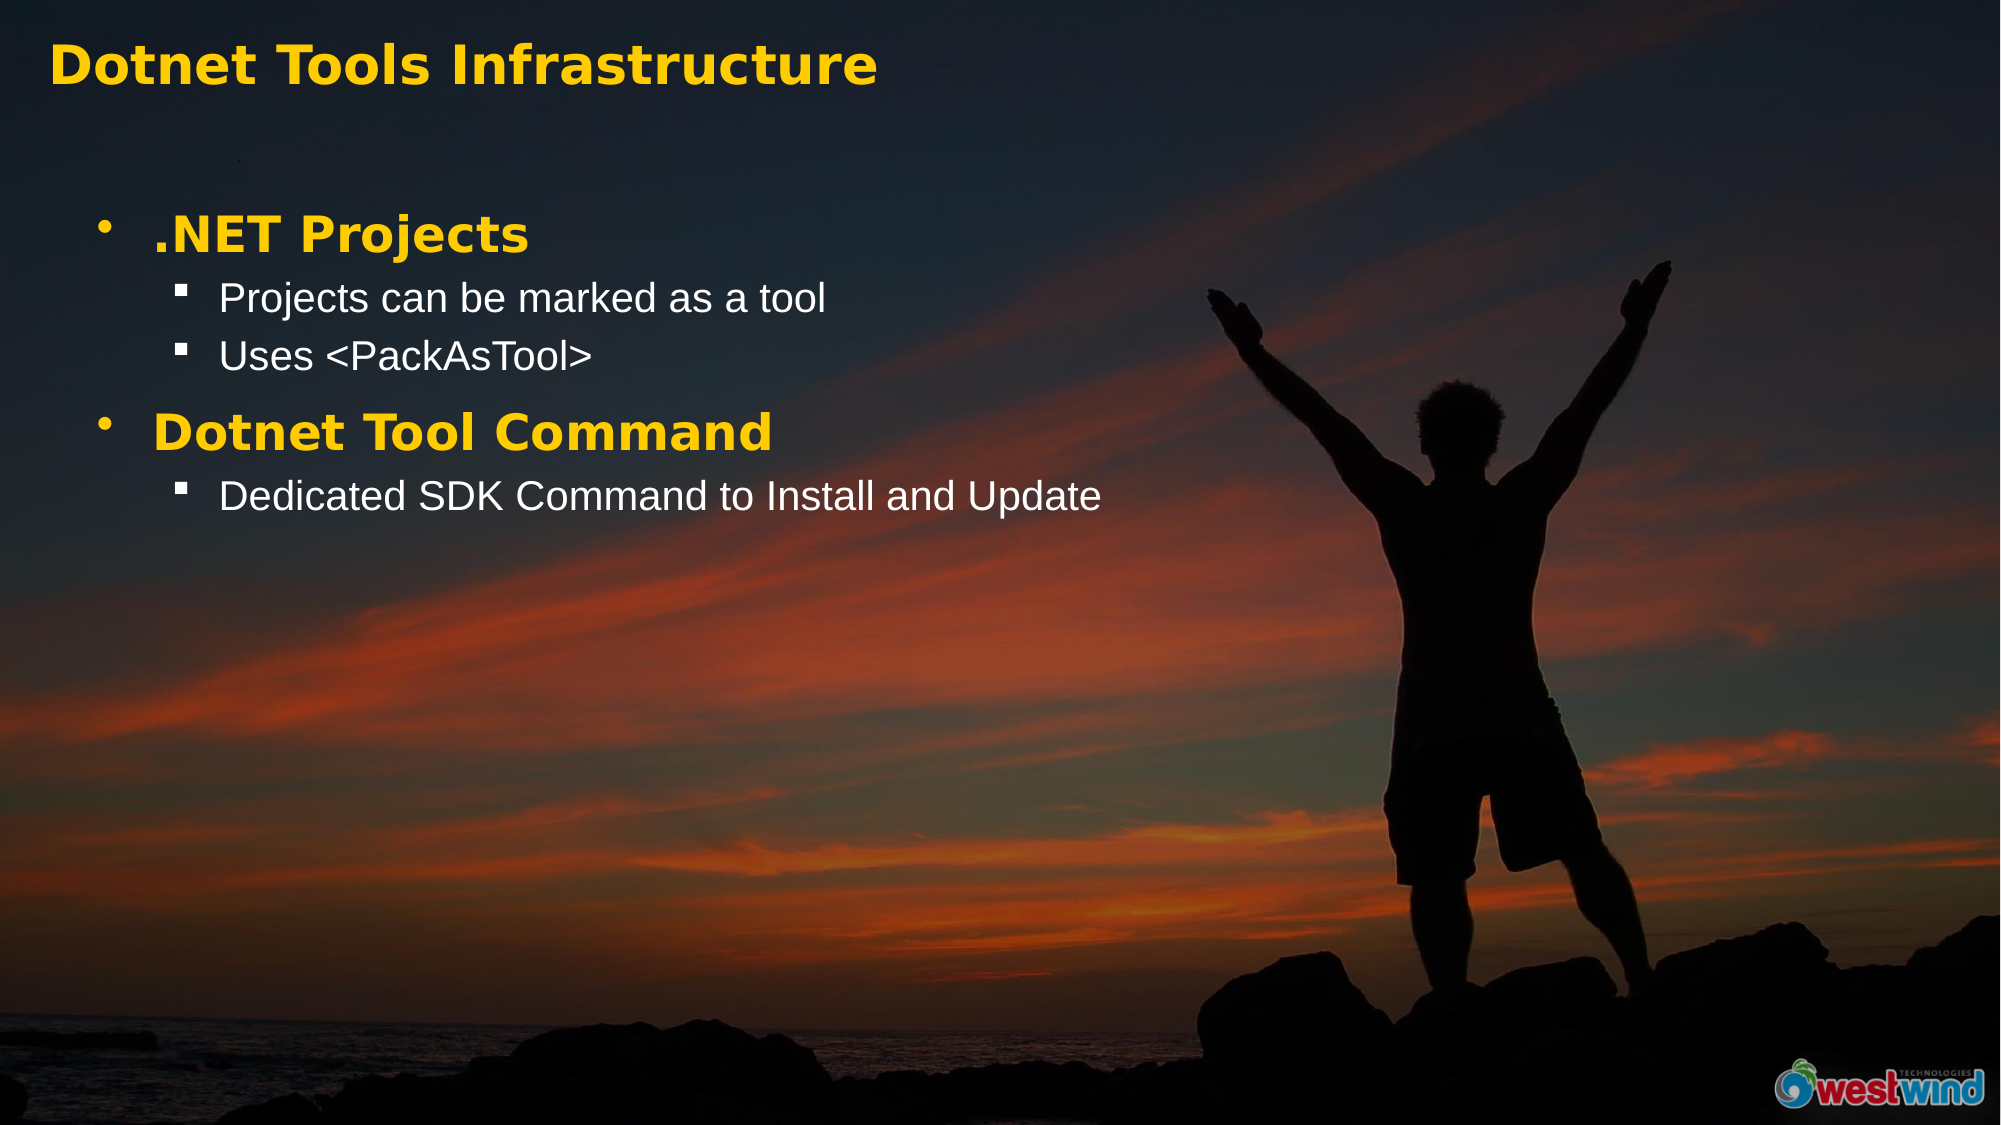

# Dotnet Tools Infrastructure
.NET Projects
Projects can be marked as a tool
Uses <PackAsTool>
Dotnet Tool Command
Dedicated SDK Command to Install and Update